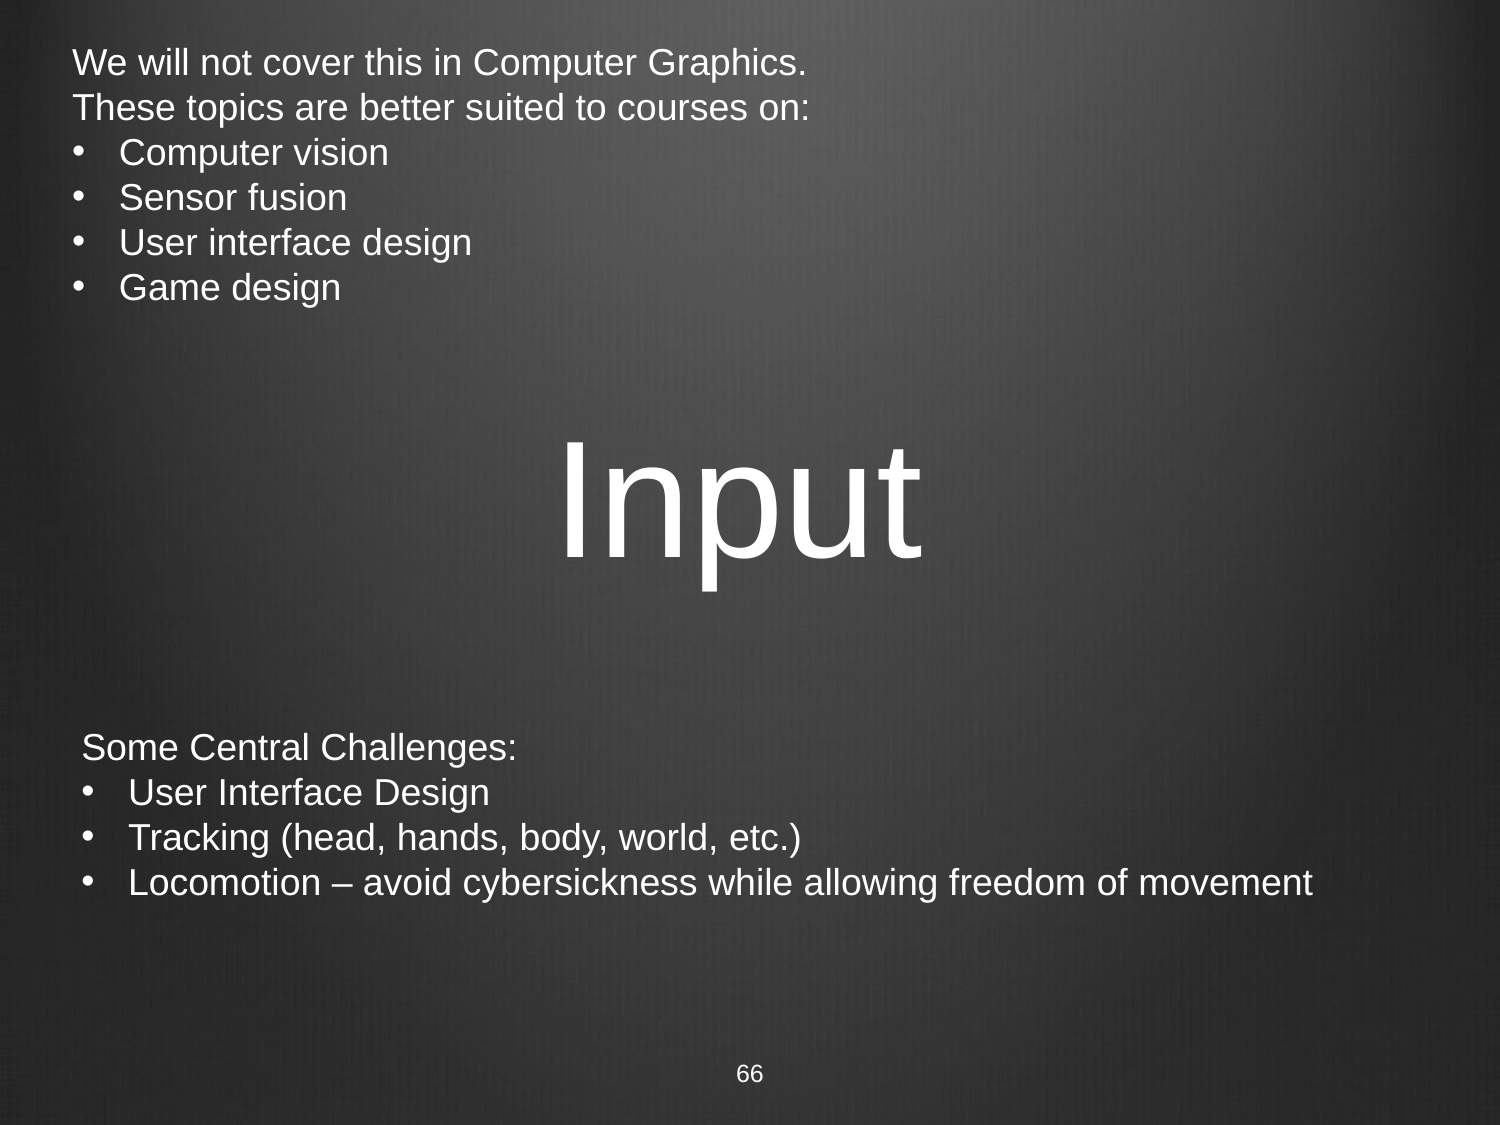

We will not cover this in Computer Graphics.
These topics are better suited to courses on:
Computer vision
Sensor fusion
User interface design
Game design

# Input
Some Central Challenges:
User Interface Design
Tracking (head, hands, body, world, etc.)
Locomotion – avoid cybersickness while allowing freedom of movement

66